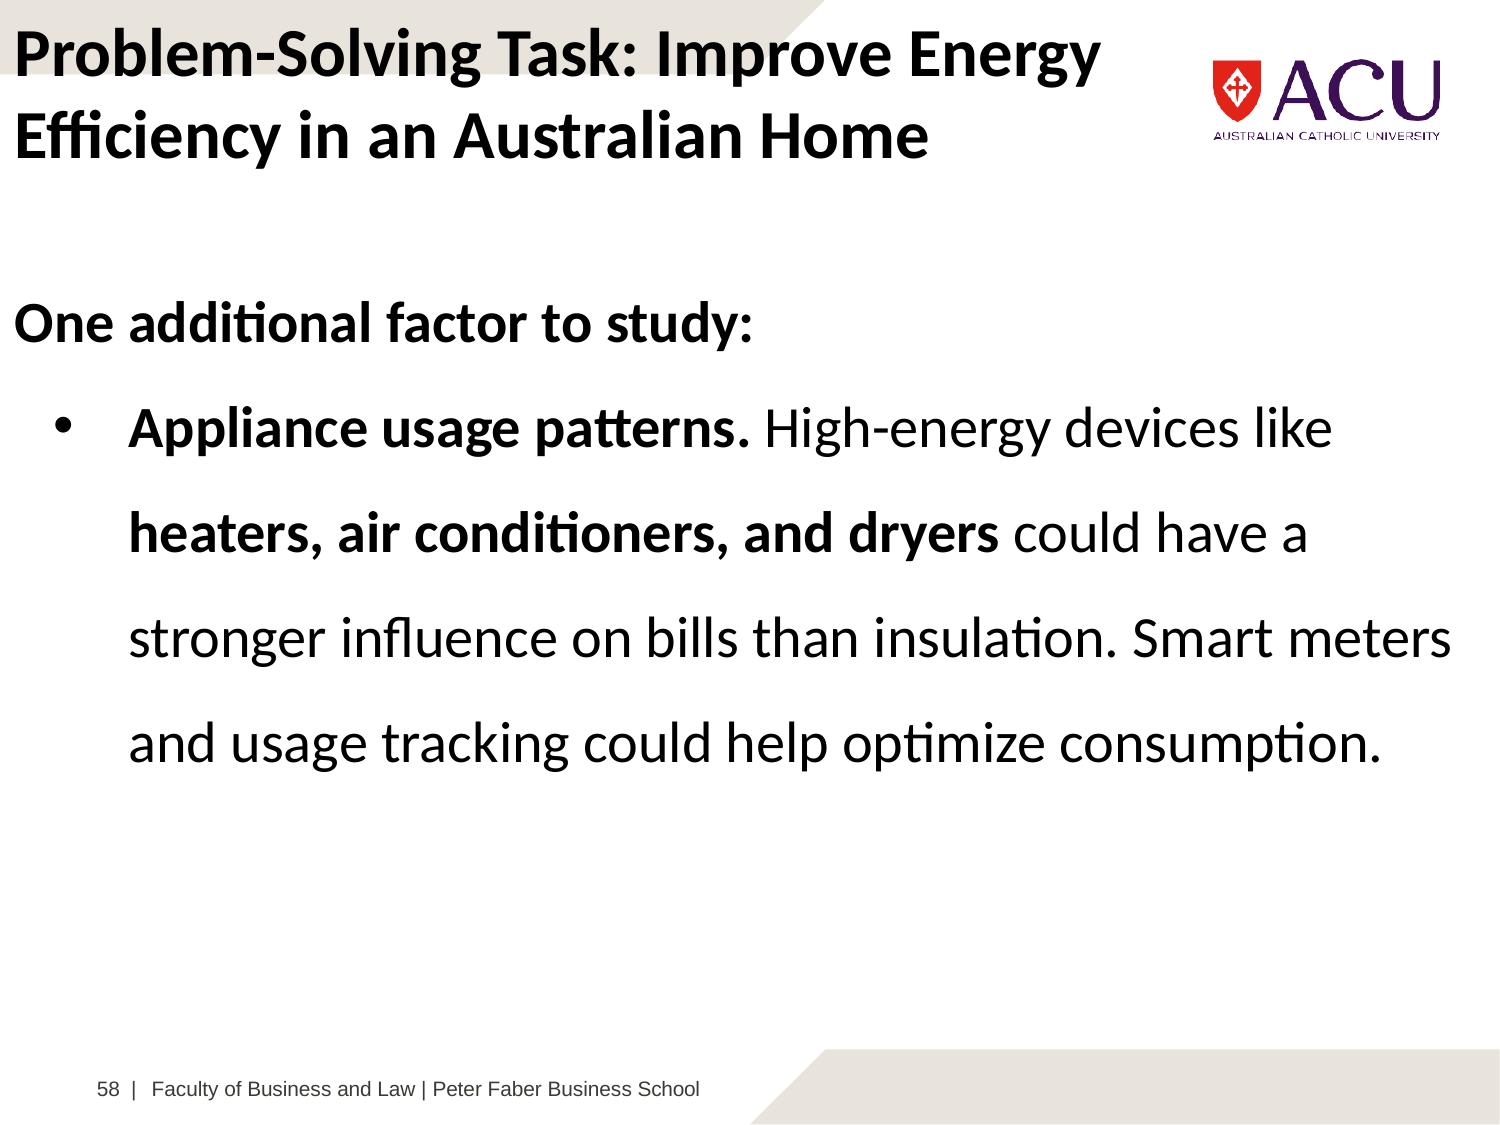

Problem-Solving Task: Improve Energy Efficiency in an Australian Home
One additional factor to study:
Appliance usage patterns. High-energy devices like heaters, air conditioners, and dryers could have a stronger influence on bills than insulation. Smart meters and usage tracking could help optimize consumption.
58 |
Faculty of Business and Law | Peter Faber Business School